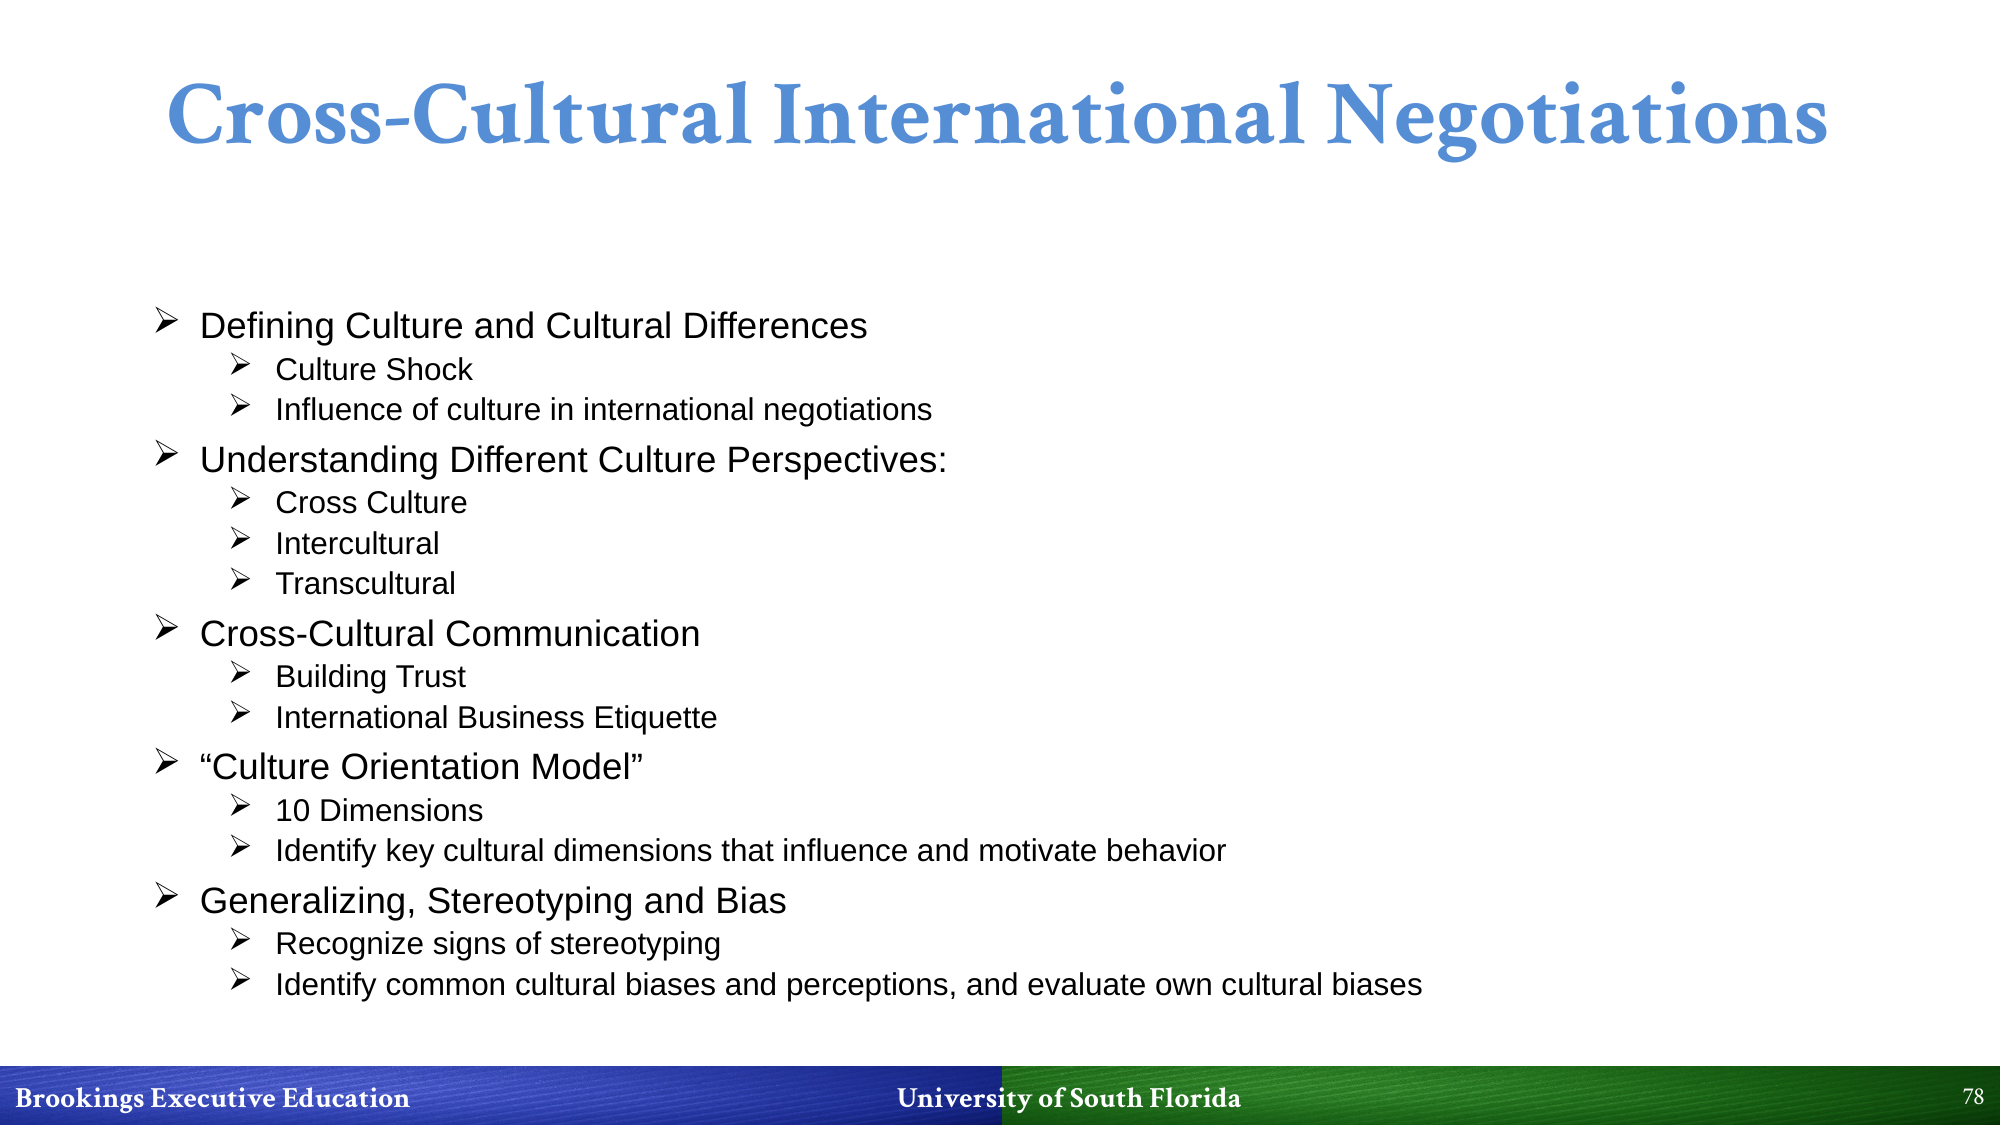

# Cross-Cultural International Negotiations
Defining Culture and Cultural Differences
Culture Shock
Influence of culture in international negotiations
Understanding Different Culture Perspectives:
Cross Culture
Intercultural
Transcultural
Cross-Cultural Communication
Building Trust
International Business Etiquette
“Culture Orientation Model”
10 Dimensions
Identify key cultural dimensions that influence and motivate behavior
Generalizing, Stereotyping and Bias
Recognize signs of stereotyping
Identify common cultural biases and perceptions, and evaluate own cultural biases

78
Brookings Executive Education                              		                University of South Florida